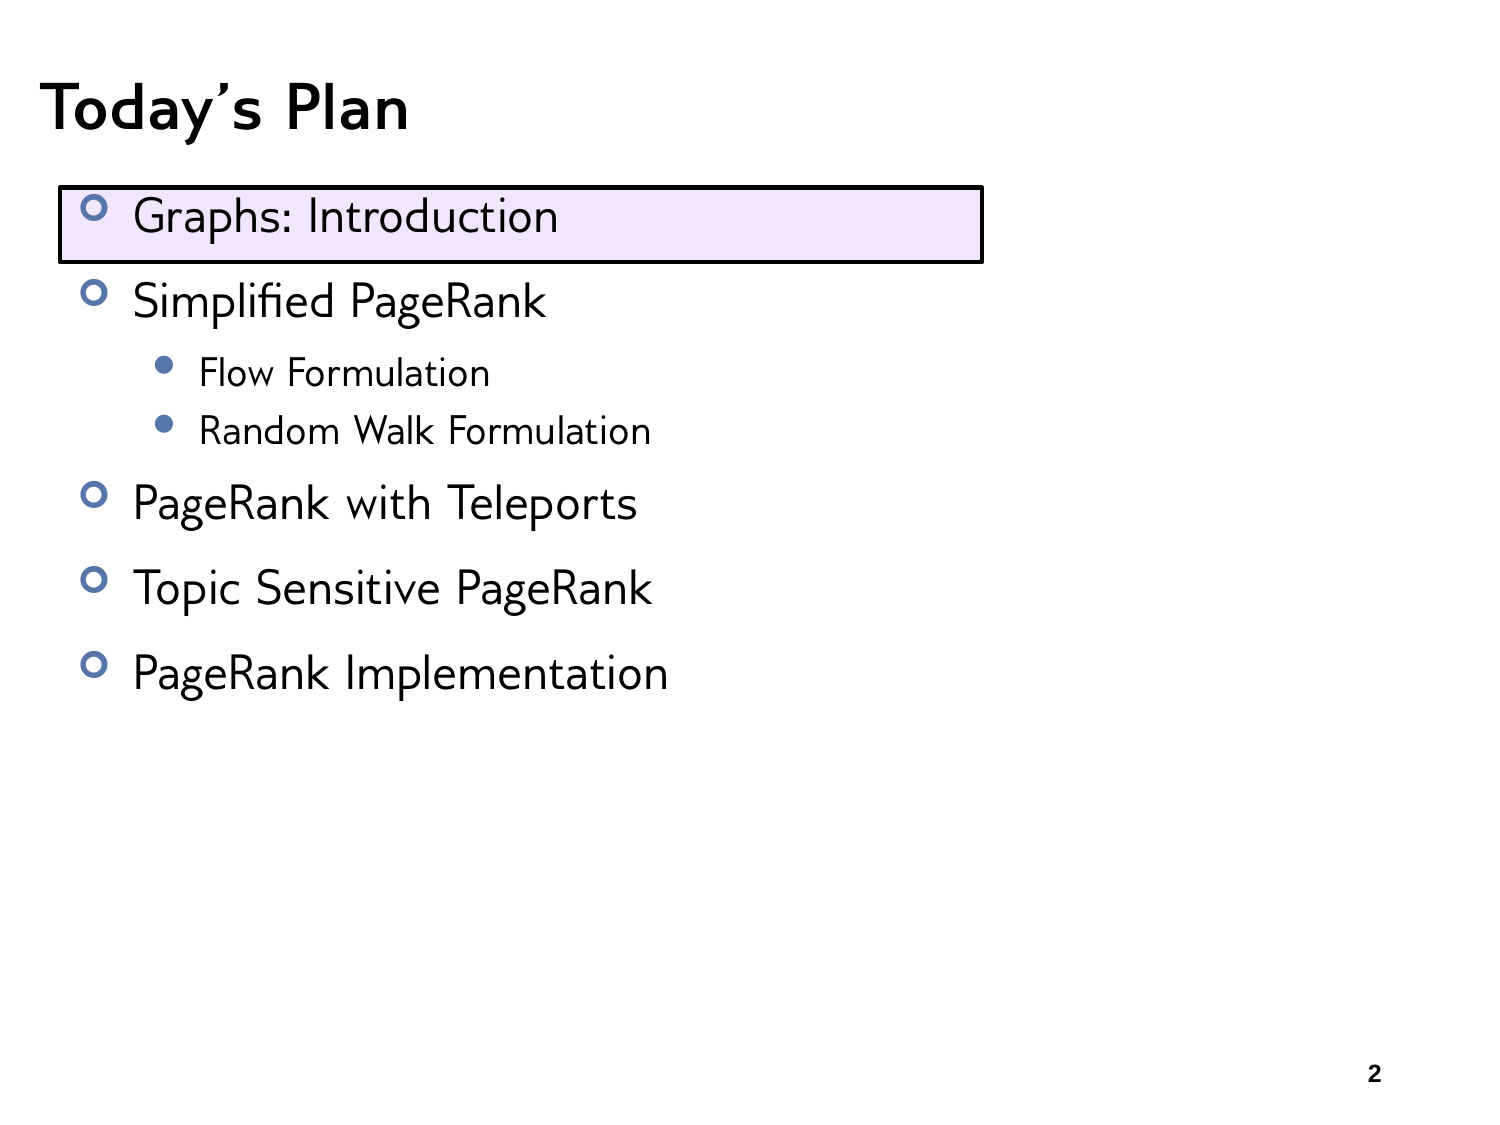

# Today’s Plan
Graphs: Introduction
Simplified PageRank
Flow Formulation
Random Walk Formulation
PageRank with Teleports
Topic Sensitive PageRank
PageRank Implementation

2